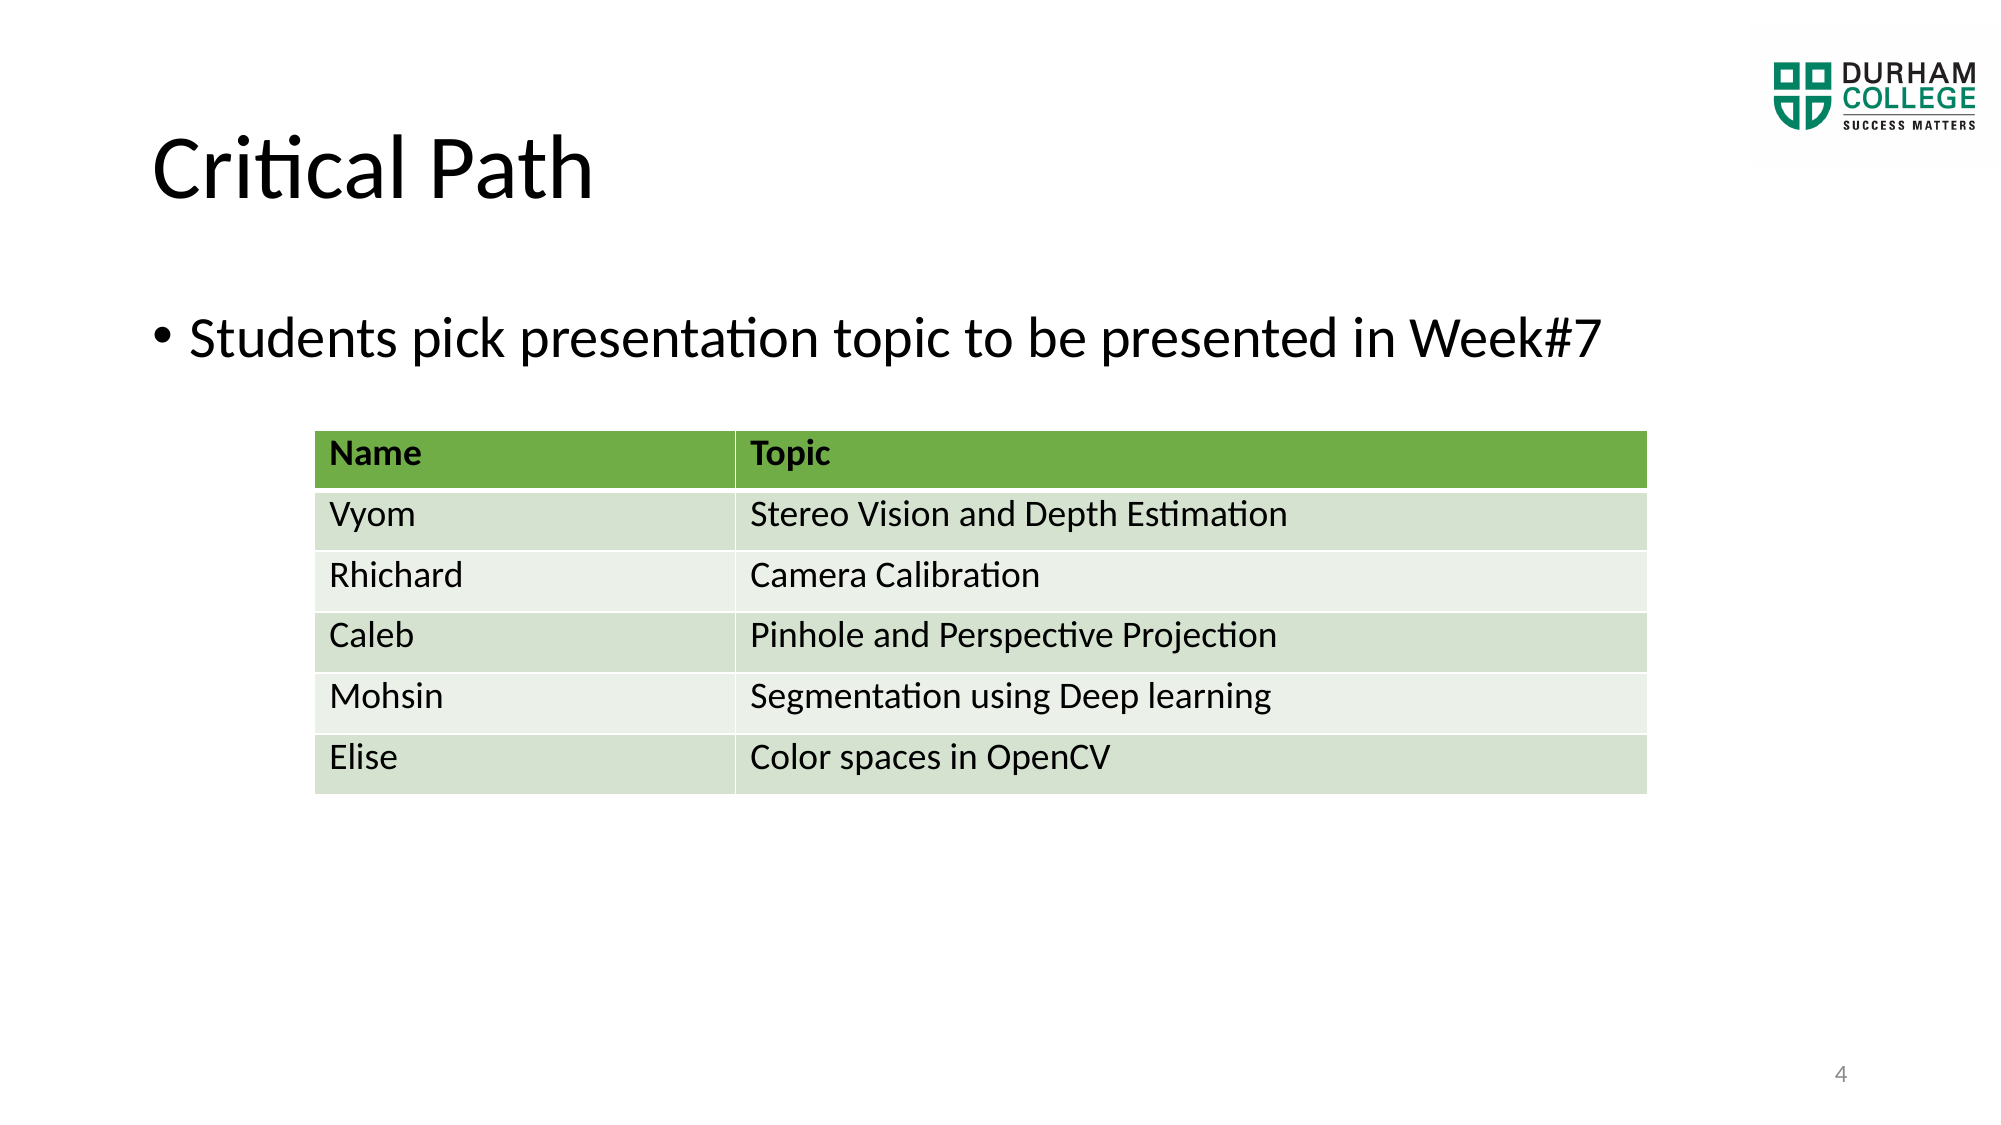

# Critical Path
Students pick presentation topic to be presented in Week#7
| Name | Topic |
| --- | --- |
| Vyom | Stereo Vision and Depth Estimation |
| Rhichard | Camera Calibration |
| Caleb | Pinhole and Perspective Projection |
| Mohsin | Segmentation using Deep learning |
| Elise | Color spaces in OpenCV |
4